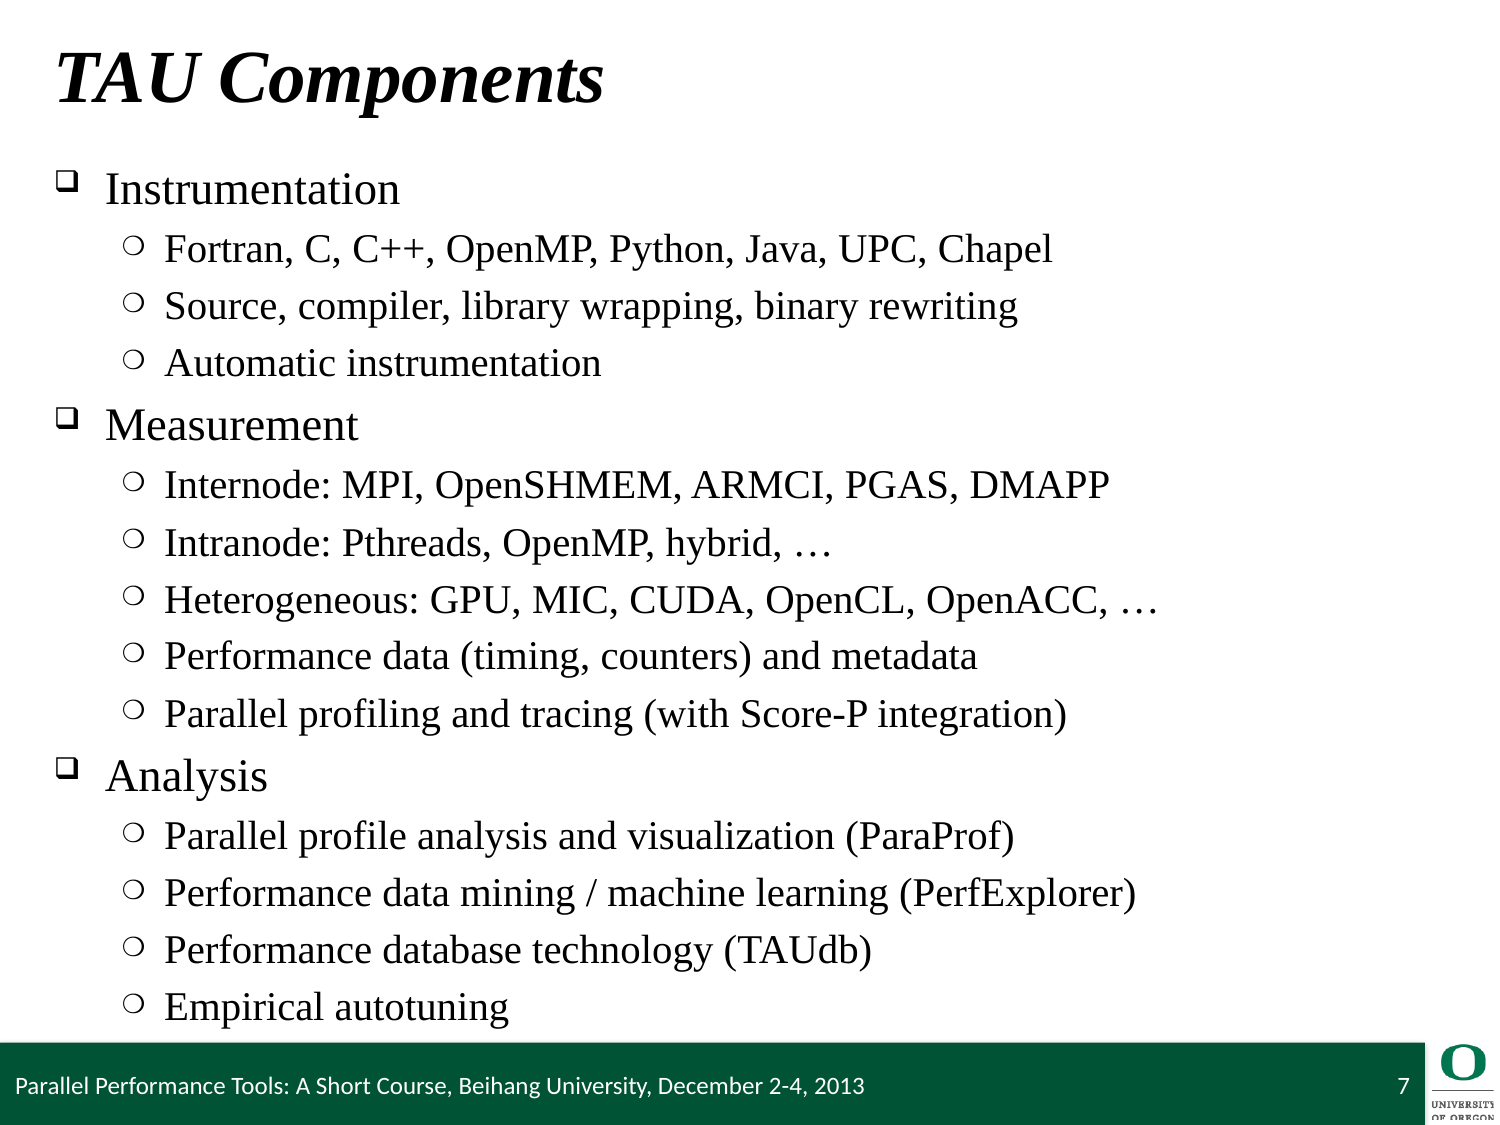

# TAU Components
Instrumentation
Fortran, C, C++, OpenMP, Python, Java, UPC, Chapel
Source, compiler, library wrapping, binary rewriting
Automatic instrumentation
Measurement
Internode: MPI, OpenSHMEM, ARMCI, PGAS, DMAPP
Intranode: Pthreads, OpenMP, hybrid, …
Heterogeneous: GPU, MIC, CUDA, OpenCL, OpenACC, …
Performance data (timing, counters) and metadata
Parallel profiling and tracing (with Score-P integration)
Analysis
Parallel profile analysis and visualization (ParaProf)
Performance data mining / machine learning (PerfExplorer)
Performance database technology (TAUdb)
Empirical autotuning
Parallel Performance Tools: A Short Course, Beihang University, December 2-4, 2013
7